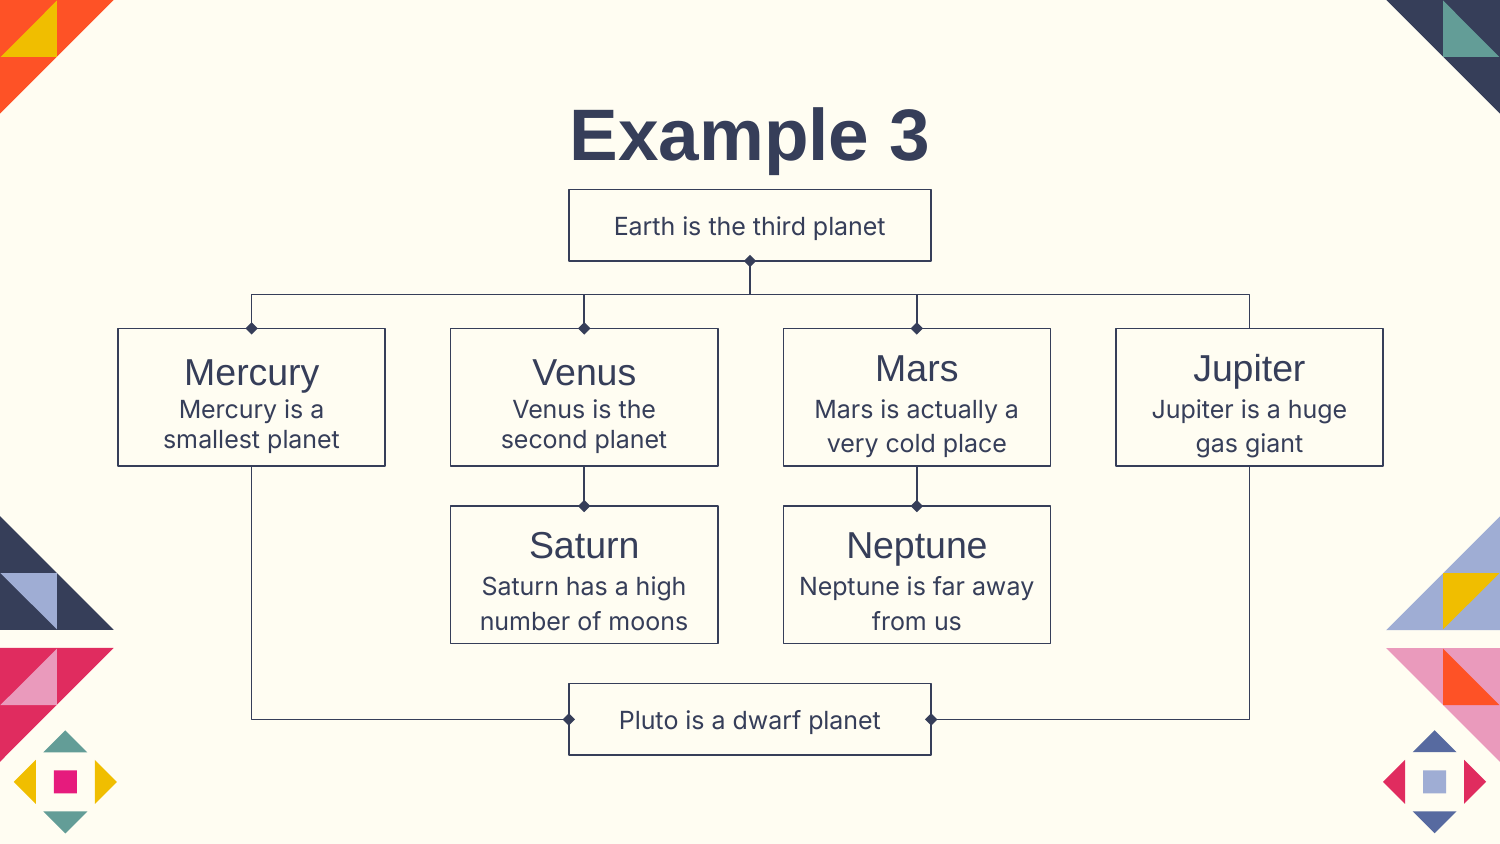

# Example 3
Earth is the third planet
Mercury
Mercury is a smallest planet
Venus
Venus is the second planet
Mars
Mars is actually a very cold place
Jupiter
Jupiter is a huge gas giant
Saturn
Saturn has a high number of moons
Neptune
Neptune is far away from us
Pluto is a dwarf planet